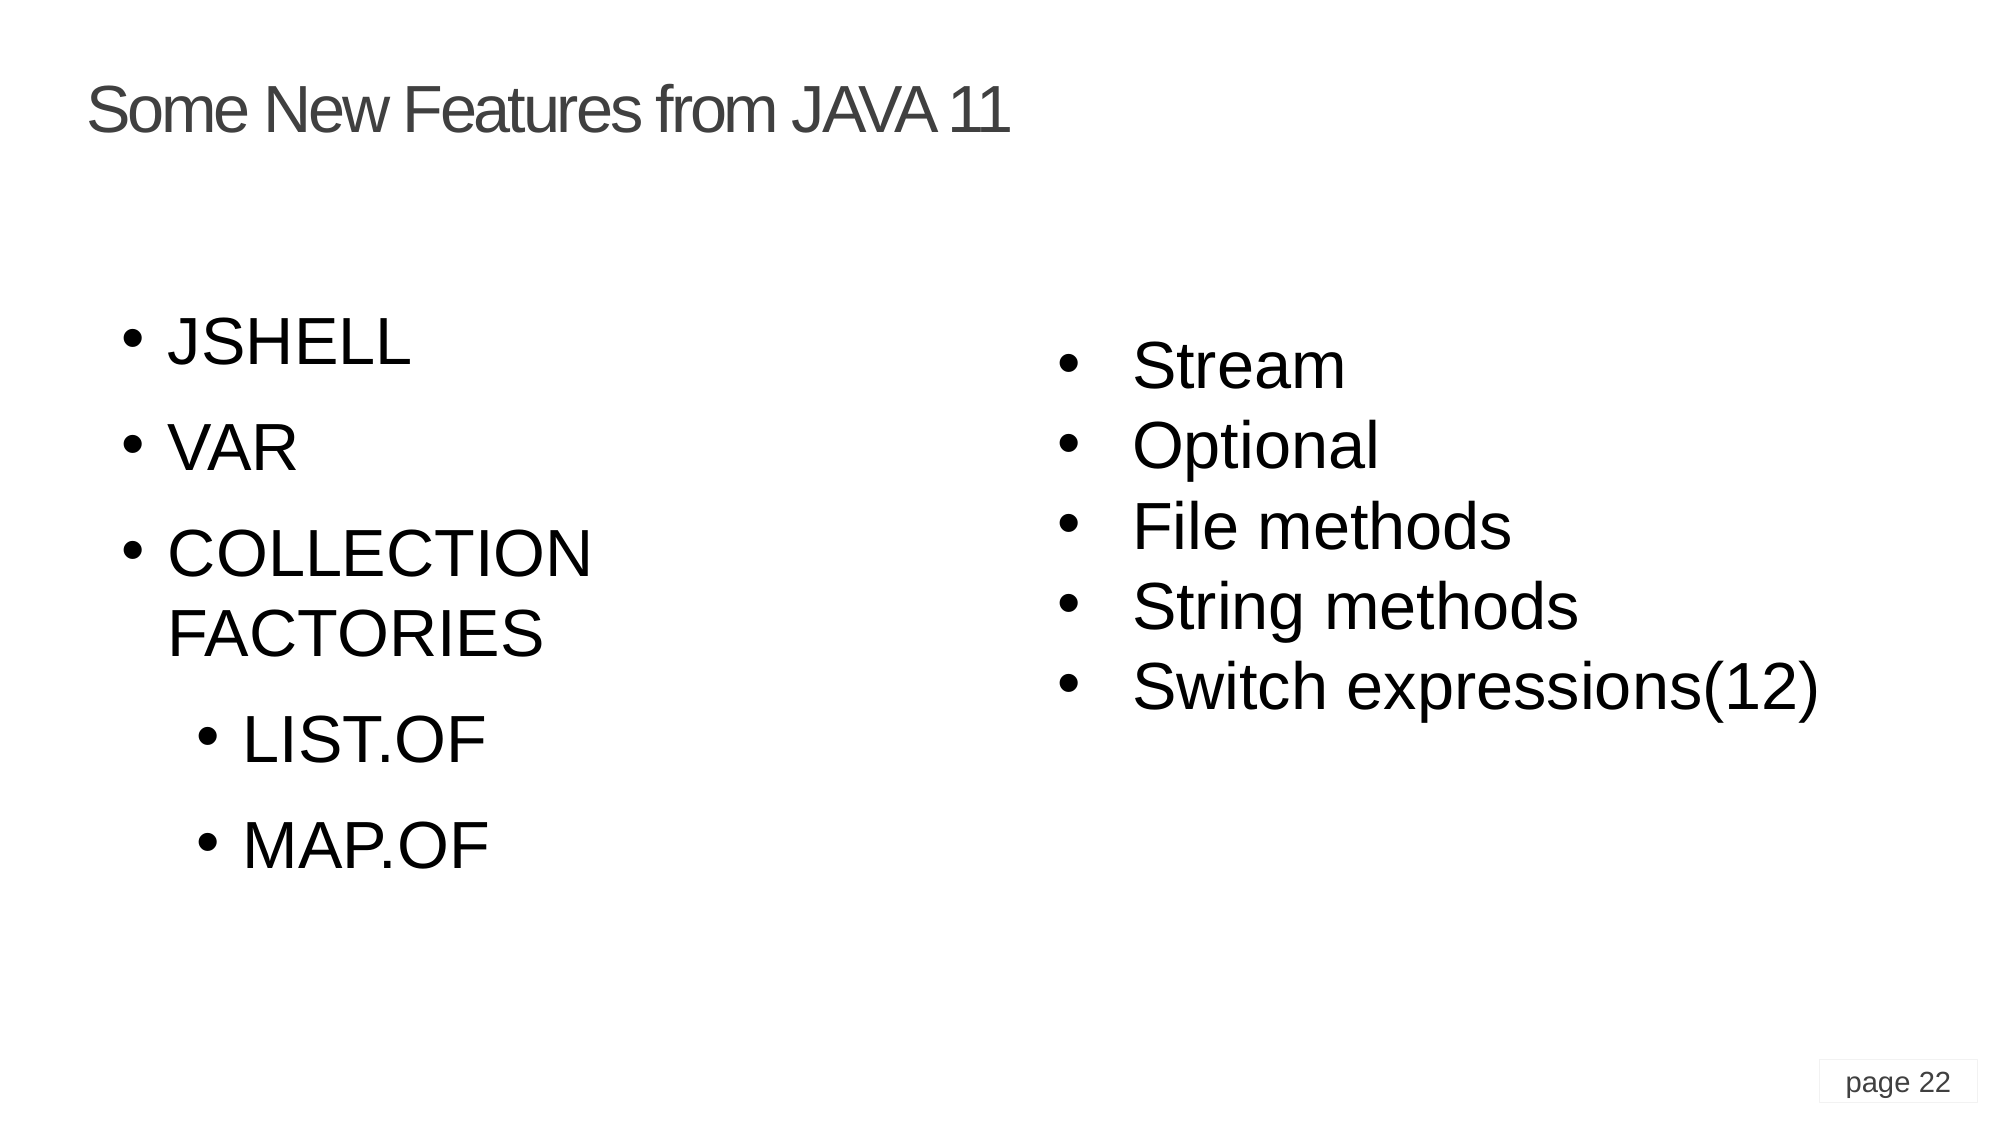

# Some New Features from JAVA 11
Jshell
VAR
Collection factories
list.of
Map.of

Stream
Optional
File methods
String methods
Switch expressions(12)

Show me the code
page 22